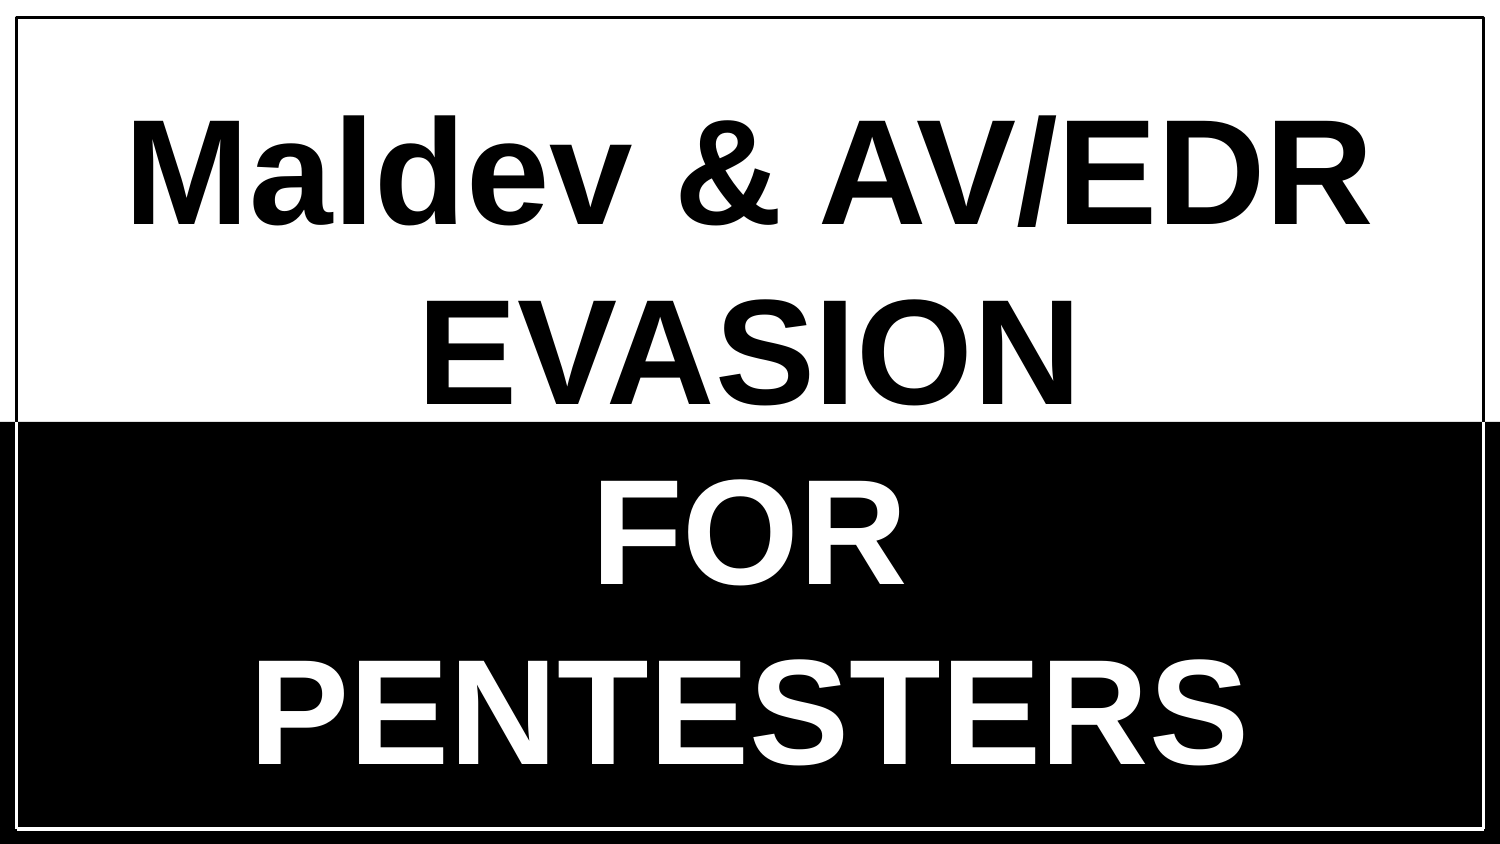

# Maldev & AV/EDR EVASION
FOR PENTESTERS